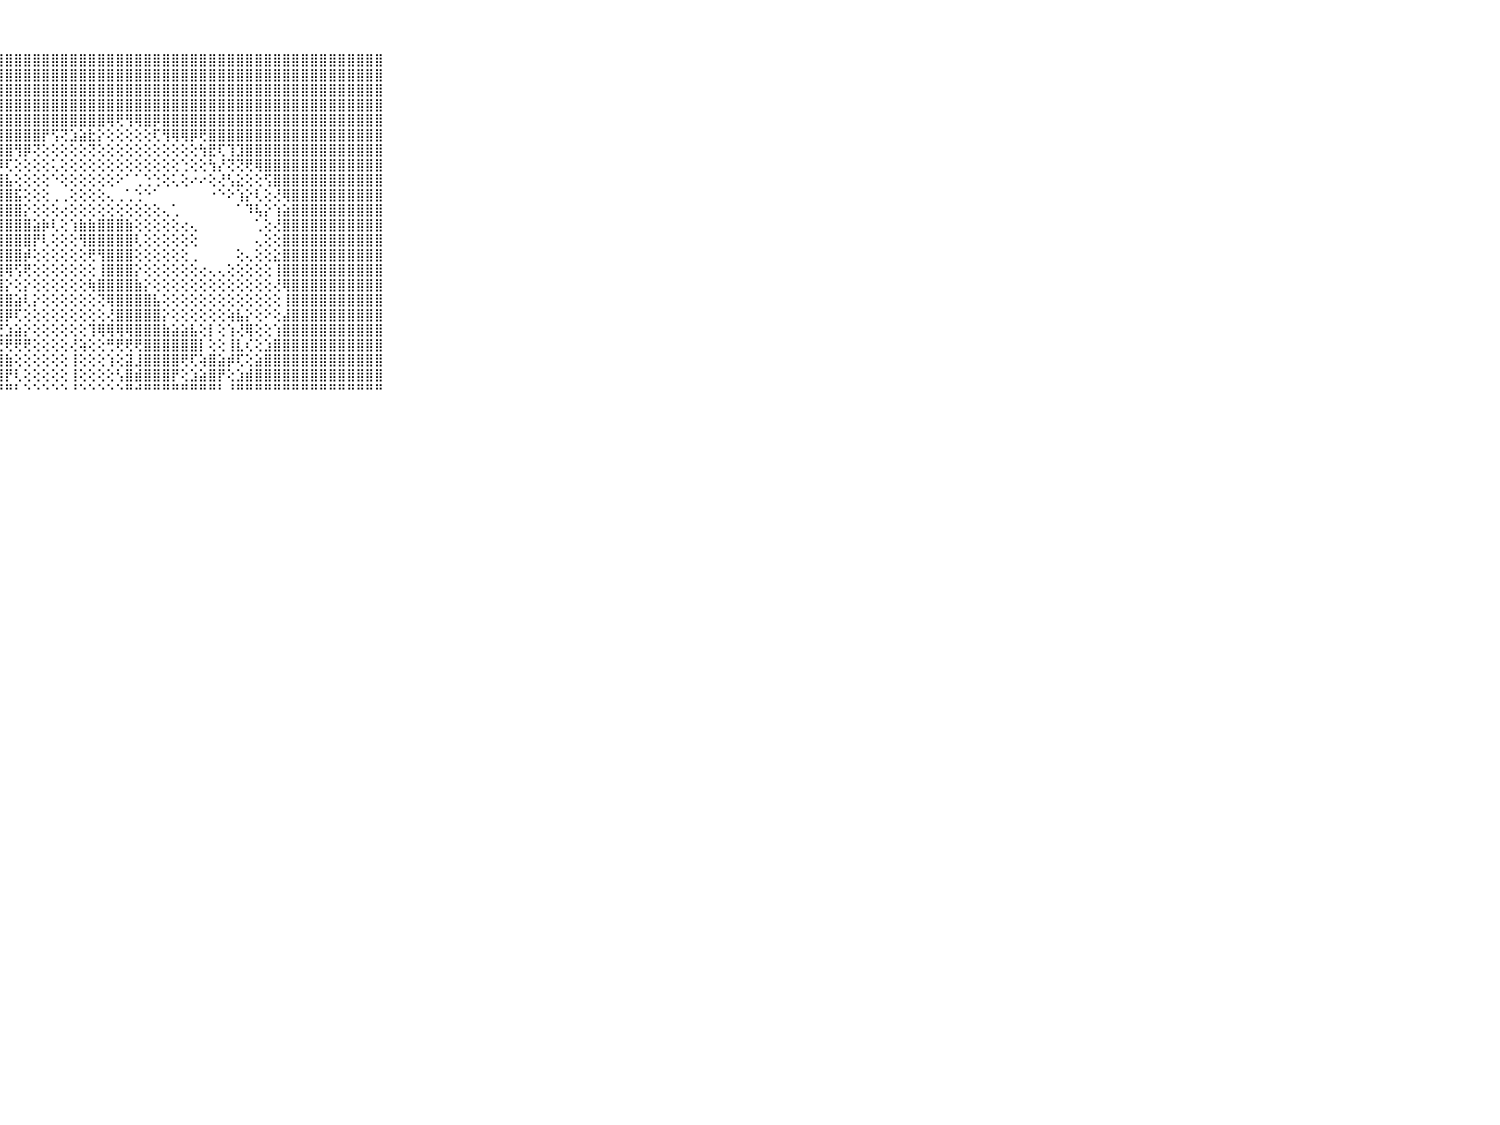

⠀⠀⠀⠀⠀⠀⠀⠀⠀⠀⠀⣿⣿⣿⣿⣿⣿⣿⣿⣿⣿⣿⣿⣿⣿⣿⣿⣿⣿⣿⣿⣿⣿⣿⣿⣿⣿⣿⣿⣿⣿⣿⣿⣿⣿⣿⣿⣿⣿⣿⣿⣿⣿⣿⣿⣿⣿⣿⣿⣿⣿⣿⣿⣿⣿⣿⣿⣿⣿⠀⠀⠀⠀⠀⠀⠀⠀⠀⠀⠀⠀
⠀⠀⠀⠀⠀⠀⠀⠀⠀⠀⠀⣿⣿⣿⣿⣿⣿⣿⣿⣿⣿⣿⣿⣿⣿⣿⣿⣿⣿⣿⣿⣿⣿⣿⣿⣿⣿⣿⣿⣿⣿⣿⣿⣿⣿⣿⣿⣿⣿⣿⣿⣿⣿⣿⣿⣿⣿⣿⣿⣿⣿⣿⣿⣿⣿⣿⣿⣿⣿⠀⠀⠀⠀⠀⠀⠀⠀⠀⠀⠀⠀
⠀⠀⠀⠀⠀⠀⠀⠀⠀⠀⠀⣿⣿⣿⣿⣿⣿⣿⣿⣿⣿⣿⣿⣿⣿⣿⣿⣿⣿⣿⣿⣿⣿⣿⣿⣿⣿⣿⣿⣿⣿⣿⣿⣿⣿⣿⣿⣿⣿⣿⣿⣿⣿⣿⣿⣿⣿⣿⣿⣿⣿⣿⣿⣿⣿⣿⣿⣿⣿⠀⠀⠀⠀⠀⠀⠀⠀⠀⠀⠀⠀
⠀⠀⠀⠀⠀⠀⠀⠀⠀⠀⠀⣿⣿⣿⣿⣿⣿⣿⣿⣿⣿⣿⣿⣿⣿⣿⣿⣿⣿⣿⣿⣿⣿⣿⣿⣿⣿⣿⣿⣿⣿⣿⣿⣿⣿⣿⣿⣿⣿⣿⣿⣿⣿⣿⣿⣿⣿⣿⣿⣿⣿⣿⣿⣿⣿⣿⣿⣿⣿⠀⠀⠀⠀⠀⠀⠀⠀⠀⠀⠀⠀
⠀⠀⠀⠀⠀⠀⠀⠀⠀⠀⠀⣿⣿⣿⣿⣿⣿⣿⣿⣿⣿⣿⣿⣿⣿⣿⣿⣿⣿⣿⣿⣿⣿⣿⣿⣿⣿⣿⣿⢿⢟⢻⢿⣿⡿⣿⣿⣿⣿⣿⣿⣿⣿⣿⣿⣿⣿⣿⣿⣿⣿⣿⣿⣿⣿⣿⣿⣿⣿⠀⠀⠀⠀⠀⠀⠀⠀⠀⠀⠀⠀
⠀⠀⠀⠀⠀⠀⠀⠀⠀⠀⠀⣿⣿⣿⣿⣿⣿⣿⣿⣿⣿⣿⣿⣿⣿⣿⣿⣿⣿⣿⣿⣿⡟⢫⢝⣱⣵⣗⡕⢕⢕⢕⢕⢕⢏⢻⢿⢿⡿⢟⣿⣿⣿⣿⣿⣿⣿⣿⣿⣿⣿⣿⣿⣿⣿⣿⣿⣿⣿⠀⠀⠀⠀⠀⠀⠀⠀⠀⠀⠀⠀
⠀⠀⠀⠀⠀⠀⠀⠀⠀⠀⠀⣿⣿⣿⣿⣿⣿⣿⣿⣿⣿⣿⣿⣿⣿⣿⣿⣿⣿⢻⡿⢝⢕⢕⢕⢕⢕⢝⢕⢕⢕⢕⢕⢕⢕⢕⢕⢕⢕⢳⣟⢏⢹⣹⣿⣿⣿⣿⣿⣿⣿⣿⣿⣿⣿⣿⣿⣿⣿⠀⠀⠀⠀⠀⠀⠀⠀⠀⠀⠀⠀
⠀⠀⠀⠀⠀⠀⠀⠀⠀⠀⠀⣿⣿⣿⣿⣿⣿⣿⣿⣿⣿⣿⣿⣿⣿⣿⣿⡿⢏⢕⢕⢕⢕⢅⢕⢕⢕⢕⢕⢕⢕⢕⢕⢕⢕⢕⢕⢑⢕⢕⢳⡜⢝⢝⢟⢿⣿⣿⣿⣿⣿⣿⣿⣿⣿⣿⣿⣿⣿⠀⠀⠀⠀⠀⠀⠀⠀⠀⠀⠀⠀
⠀⠀⠀⠀⠀⠀⠀⠀⠀⠀⠀⣿⣿⣿⣿⣿⣿⣿⣿⣿⣿⣿⣿⣿⣿⣿⣿⣿⣧⢕⢕⢕⢕⠑⢕⢕⢕⢕⢕⢕⠕⠁⢁⢑⢑⢕⢅⢕⠔⠔⢕⢜⢣⣕⢕⢕⢫⣿⣿⣿⣿⣿⣿⣿⣿⣿⣿⣿⣿⠀⠀⠀⠀⠀⠀⠀⠀⠀⠀⠀⠀
⠀⠀⠀⠀⠀⠀⠀⠀⠀⠀⠀⣿⣿⣿⣿⣿⣿⣿⣿⣿⣿⣿⣿⣿⣿⣿⣿⣿⣿⣯⢕⢕⢕⢀⢀⢕⢕⢕⢕⢄⢀⢁⢑⠑⠁⠀⠀⠀⠀⠀⠐⠑⠕⢱⡕⢇⢕⢜⢿⣿⣿⣿⣿⣿⣿⣿⣿⣿⣿⠀⠀⠀⠀⠀⠀⠀⠀⠀⠀⠀⠀
⠀⠀⠀⠀⠀⠀⠀⠀⠀⠀⠀⣿⣿⣿⣿⣿⣿⣿⣿⣿⣿⣿⣿⣿⣿⣿⣿⣿⣿⣿⡕⢕⢕⢕⢔⢕⢕⢕⢕⢕⢕⢕⢕⢕⢕⢄⢁⠀⠀⠀⠀⠀⠀⠁⠹⢧⡕⢱⣵⣿⣿⣿⣿⣿⣿⣿⣿⣿⣿⠀⠀⠀⠀⠀⠀⠀⠀⠀⠀⠀⠀
⠀⠀⠀⠀⠀⠀⠀⠀⠀⠀⠀⣿⣿⣿⣿⣿⣿⣿⣿⣿⣿⣿⣿⣿⣿⣿⣿⣿⣿⣿⣿⣵⡷⢇⢕⢱⣷⣷⣿⣿⣿⣷⢕⢕⢕⢕⢕⢔⢄⠀⠀⠀⠀⠀⠀⢁⢕⢜⣿⣿⣿⣿⣿⣿⣿⣿⣿⣿⣿⠀⠀⠀⠀⠀⠀⠀⠀⠀⠀⠀⠀
⠀⠀⠀⠀⠀⠀⠀⠀⠀⠀⠀⣿⣿⣿⣿⣿⣿⣿⣿⣿⣿⣿⣿⣿⣿⣿⣿⣿⣿⣿⣿⡟⢇⢕⢕⢕⢻⣿⣿⣿⣿⣿⢇⢕⢕⢕⢕⢕⢕⠀⠀⠀⠀⠀⠀⢄⢕⢕⣿⣿⣿⣿⣿⣿⣿⣿⣿⣿⣿⠀⠀⠀⠀⠀⠀⠀⠀⠀⠀⠀⠀
⠀⠀⠀⠀⠀⠀⠀⠀⠀⠀⠀⣿⣿⣿⣿⣿⣿⣿⣿⣿⣿⣿⣿⣿⣿⣿⣿⣿⣿⣿⡾⢕⢕⢕⢕⢕⢕⢟⢻⣿⣿⣿⢕⢕⢕⢕⢕⢕⢀⠀⠀⠀⠀⢕⢄⢕⢕⣕⣿⣿⣿⣿⣿⣿⣿⣿⣿⣿⣿⠀⠀⠀⠀⠀⠀⠀⠀⠀⠀⠀⠀
⠀⠀⠀⠀⠀⠀⠀⠀⠀⠀⠀⣿⣿⣿⣿⣿⣿⣿⣿⣿⣿⣿⣿⣿⣿⣿⣿⣿⢿⢫⢟⢕⢕⢕⢕⢕⢕⢕⢸⣿⣿⣿⡕⢕⢕⢕⢕⢕⢕⢔⢄⢄⢕⢕⢕⢕⢕⢸⣿⣿⣿⣿⣿⣿⣿⣿⣿⣿⣿⠀⠀⠀⠀⠀⠀⠀⠀⠀⠀⠀⠀
⠀⠀⠀⠀⠀⠀⠀⠀⠀⠀⠀⣿⣿⣿⣿⣿⣿⣿⣿⣿⣿⣿⣿⣿⣿⣿⣿⣿⡕⢕⡕⢕⢕⢕⢕⢕⢕⢷⣿⣿⣿⣿⣷⡕⢕⢕⢕⢕⢕⢕⢕⢕⢕⢕⢕⢕⢕⢜⢿⣿⣿⣿⣿⣿⣿⣿⣿⣿⣿⠀⠀⠀⠀⠀⠀⠀⠀⠀⠀⠀⠀
⠀⠀⠀⠀⠀⠀⠀⠀⠀⠀⠀⣿⣿⣿⣿⣿⣿⣿⣿⣿⣿⣿⣿⣿⣿⣿⣿⣿⣿⣵⢇⡕⢕⢕⢕⢕⢕⢕⢝⢿⣿⣿⣿⣿⣧⢕⢕⢕⢕⢕⢕⢕⢕⢕⢕⢕⢕⢕⢸⣿⣿⣿⣿⣿⣿⣿⣿⣿⣿⠀⠀⠀⠀⠀⠀⠀⠀⠀⠀⠀⠀
⠀⠀⠀⠀⠀⠀⠀⠀⠀⠀⠀⣿⣿⣿⣿⣿⣿⣿⣿⣿⣿⣿⣿⣿⣿⣿⣿⣿⡿⢏⢕⢕⢕⢕⢕⢕⢕⢕⢕⢜⣿⣿⣿⣿⣿⡕⢕⢕⢕⢕⢕⢕⢵⣧⡕⢕⠕⢕⣼⣿⣿⣿⣿⣿⣿⣿⣿⣿⣿⠀⠀⠀⠀⠀⠀⠀⠀⠀⠀⠀⠀
⠀⠀⠀⠀⠀⠀⠀⠀⠀⠀⠀⣿⣿⣿⣿⣿⣿⣿⣿⣿⣿⣿⣿⣿⣿⣿⣿⢟⣱⣵⡕⢕⢕⢕⢕⢕⢕⢹⢿⢿⢿⢿⣿⣿⣿⣷⣵⣵⣧⢕⡇⢕⢱⢜⢿⢕⢕⢱⣿⣿⣿⣿⣿⣿⣿⣿⣿⣿⣿⠀⠀⠀⠀⠀⠀⠀⠀⠀⠀⠀⠀
⠀⠀⠀⠀⠀⠀⠀⠀⠀⠀⠀⣿⣿⣿⣿⣿⣿⣿⣿⣿⣿⣿⣿⣿⣿⣿⣿⣜⢟⢟⢟⢕⢕⢕⢕⢜⢵⢕⢕⢛⢟⢟⢟⣿⣿⣿⣿⣿⣿⡇⢕⢕⢸⣇⢎⢕⣱⣿⣿⣿⣿⣿⣿⣿⣿⣿⣿⣿⣿⠀⠀⠀⠀⠀⠀⠀⠀⠀⠀⠀⠀
⠀⠀⠀⠀⠀⠀⠀⠀⠀⠀⠀⣿⣿⣿⣿⣿⣿⣿⣿⣿⣿⣿⣿⣿⣿⣿⣿⣿⣷⢕⢕⢕⢕⢕⢕⢸⢕⢕⢕⢱⢕⣽⣸⣿⣿⣿⣿⢟⢏⢵⣿⣵⡾⢏⢕⣵⣿⣿⣿⣿⣿⣿⣿⣿⣿⣿⣿⣿⣿⠀⠀⠀⠀⠀⠀⠀⠀⠀⠀⠀⠀
⠀⠀⠀⠀⠀⠀⠀⠀⠀⠀⠀⣿⣿⣿⣿⣿⣿⣿⣿⣿⣿⣿⣿⣿⣿⣿⣿⣿⡟⢇⢕⢕⢕⢕⢕⢸⢕⢕⢕⢕⢣⣿⣾⣿⣿⣿⡟⢕⣱⣵⣿⡟⢕⣱⣾⣿⣿⣿⣿⣿⣿⣿⣿⣿⣿⣿⣿⣿⣿⠀⠀⠀⠀⠀⠀⠀⠀⠀⠀⠀⠀
⠀⠀⠀⠀⠀⠀⠀⠀⠀⠀⠀⠛⠛⠛⠛⠛⠛⠛⠛⠛⠛⠛⠛⠛⠛⠛⠛⠛⠛⠃⠑⠑⠑⠑⠑⠘⠑⠑⠑⠑⠑⠛⠚⠛⠛⠛⠛⠛⠛⠛⠛⠃⠘⠛⠛⠛⠛⠛⠛⠛⠛⠛⠛⠛⠛⠛⠛⠛⠛⠀⠀⠀⠀⠀⠀⠀⠀⠀⠀⠀⠀